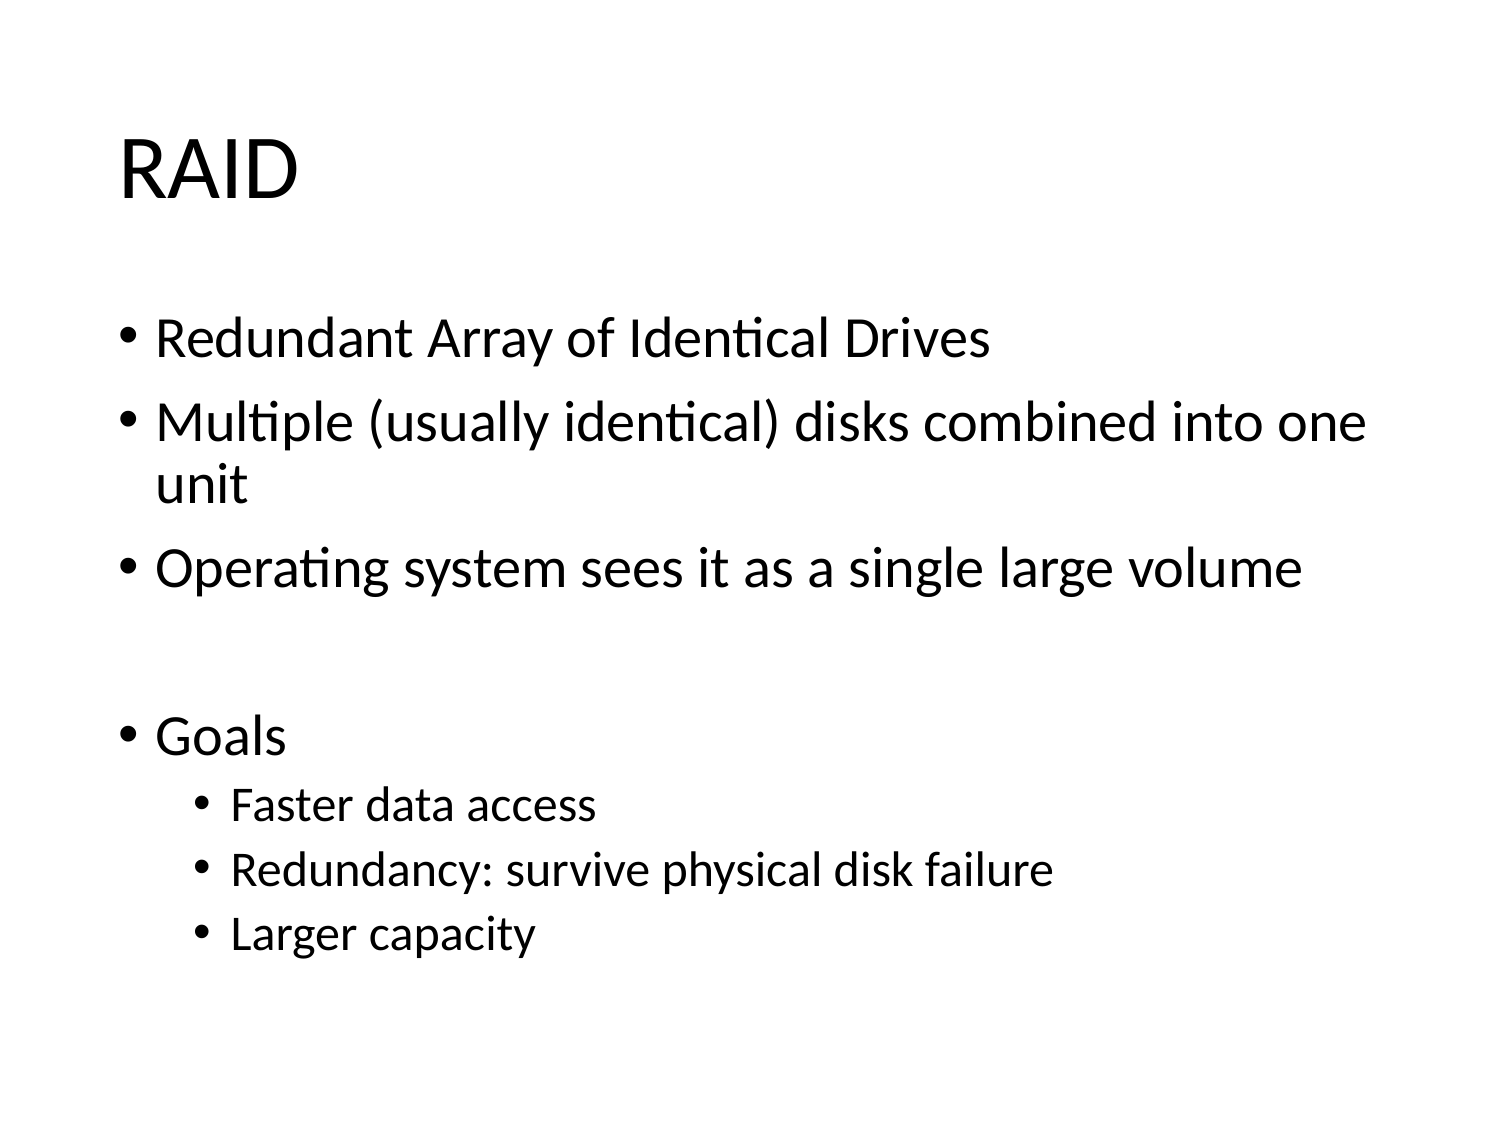

# RAID
Redundant Array of Identical Drives
Multiple (usually identical) disks combined into one unit
Operating system sees it as a single large volume

Goals
Faster data access
Redundancy: survive physical disk failure
Larger capacity